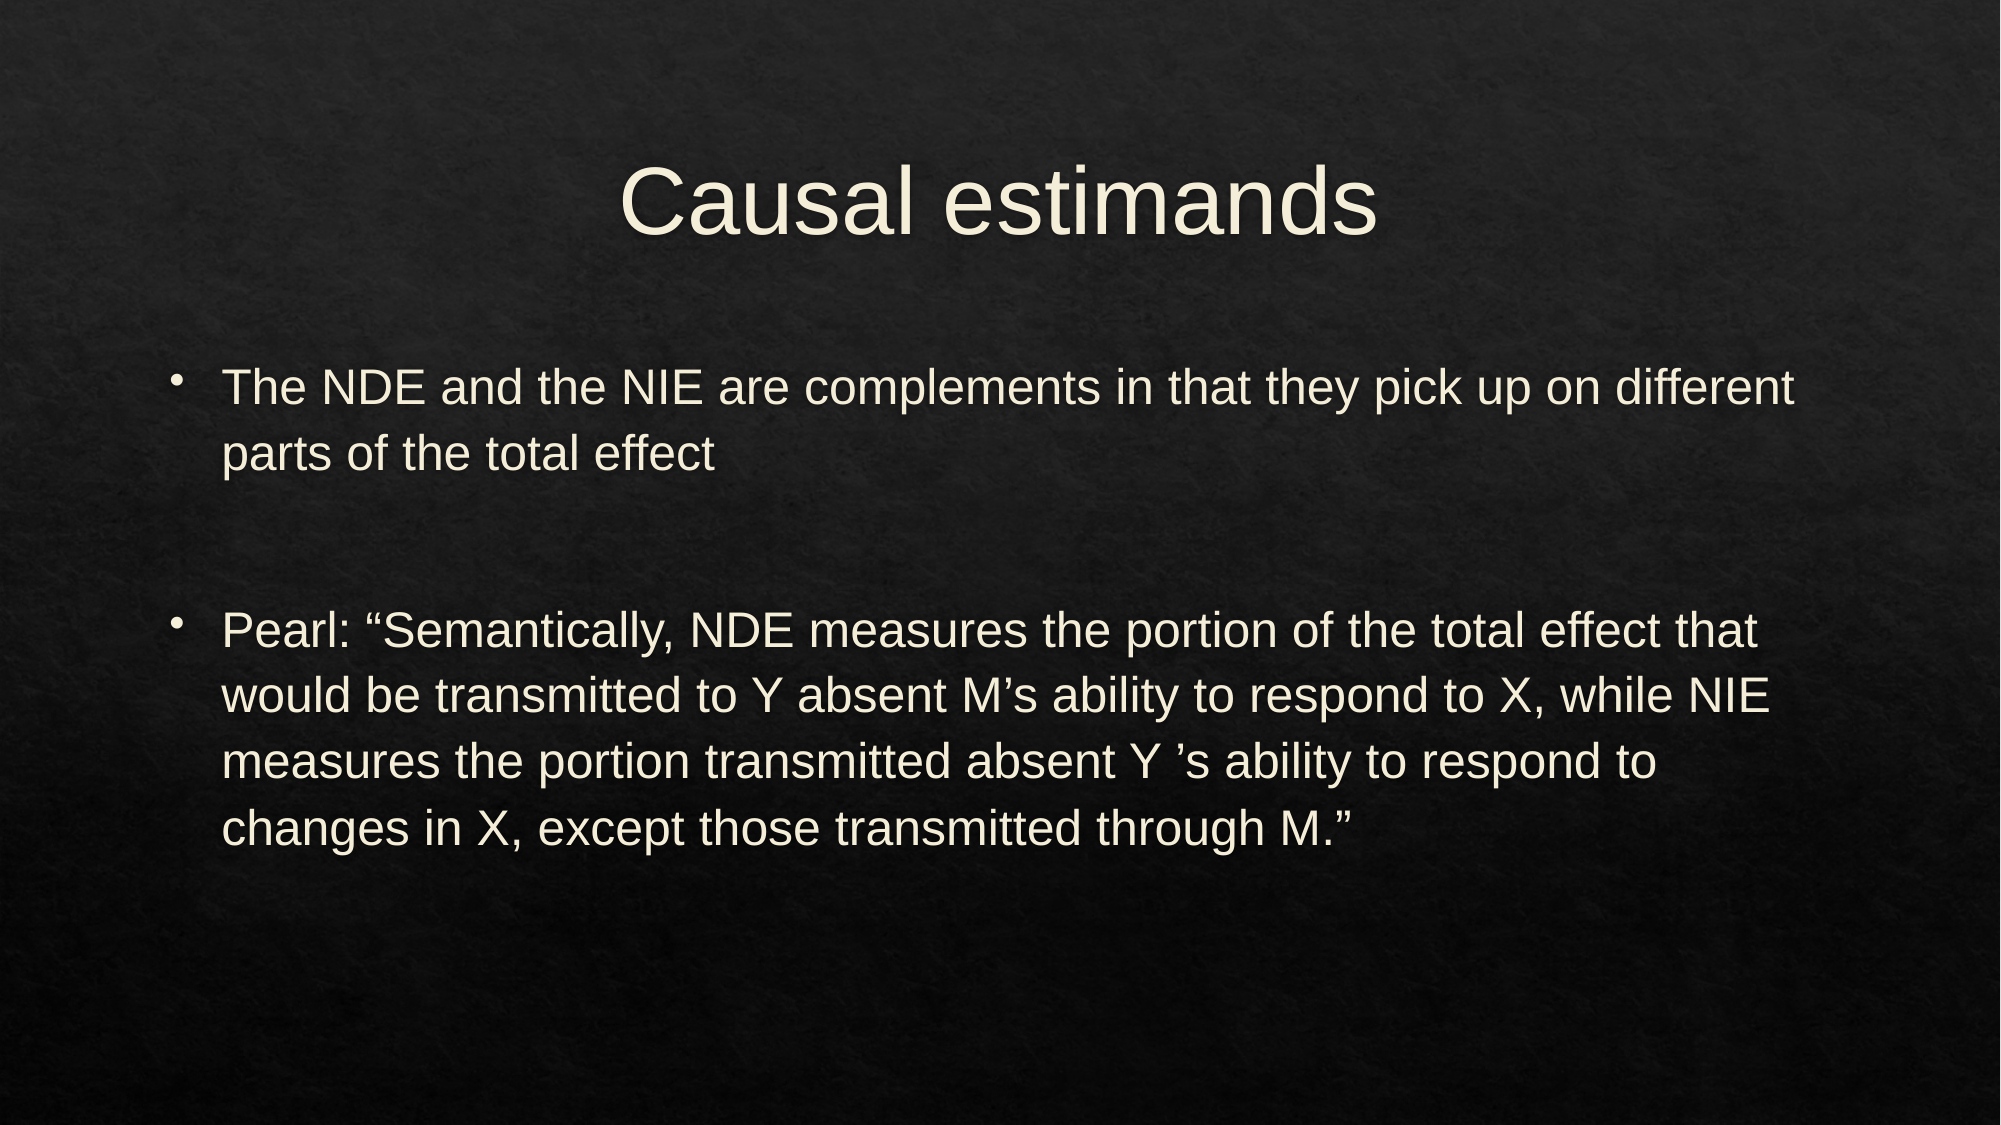

# Causal estimands
The NDE and the NIE are complements in that they pick up on different parts of the total effect

Pearl: “Semantically, NDE measures the portion of the total effect that would be transmitted to Y absent M’s ability to respond to X, while NIE measures the portion transmitted absent Y ’s ability to respond to changes in X, except those transmitted through M.”